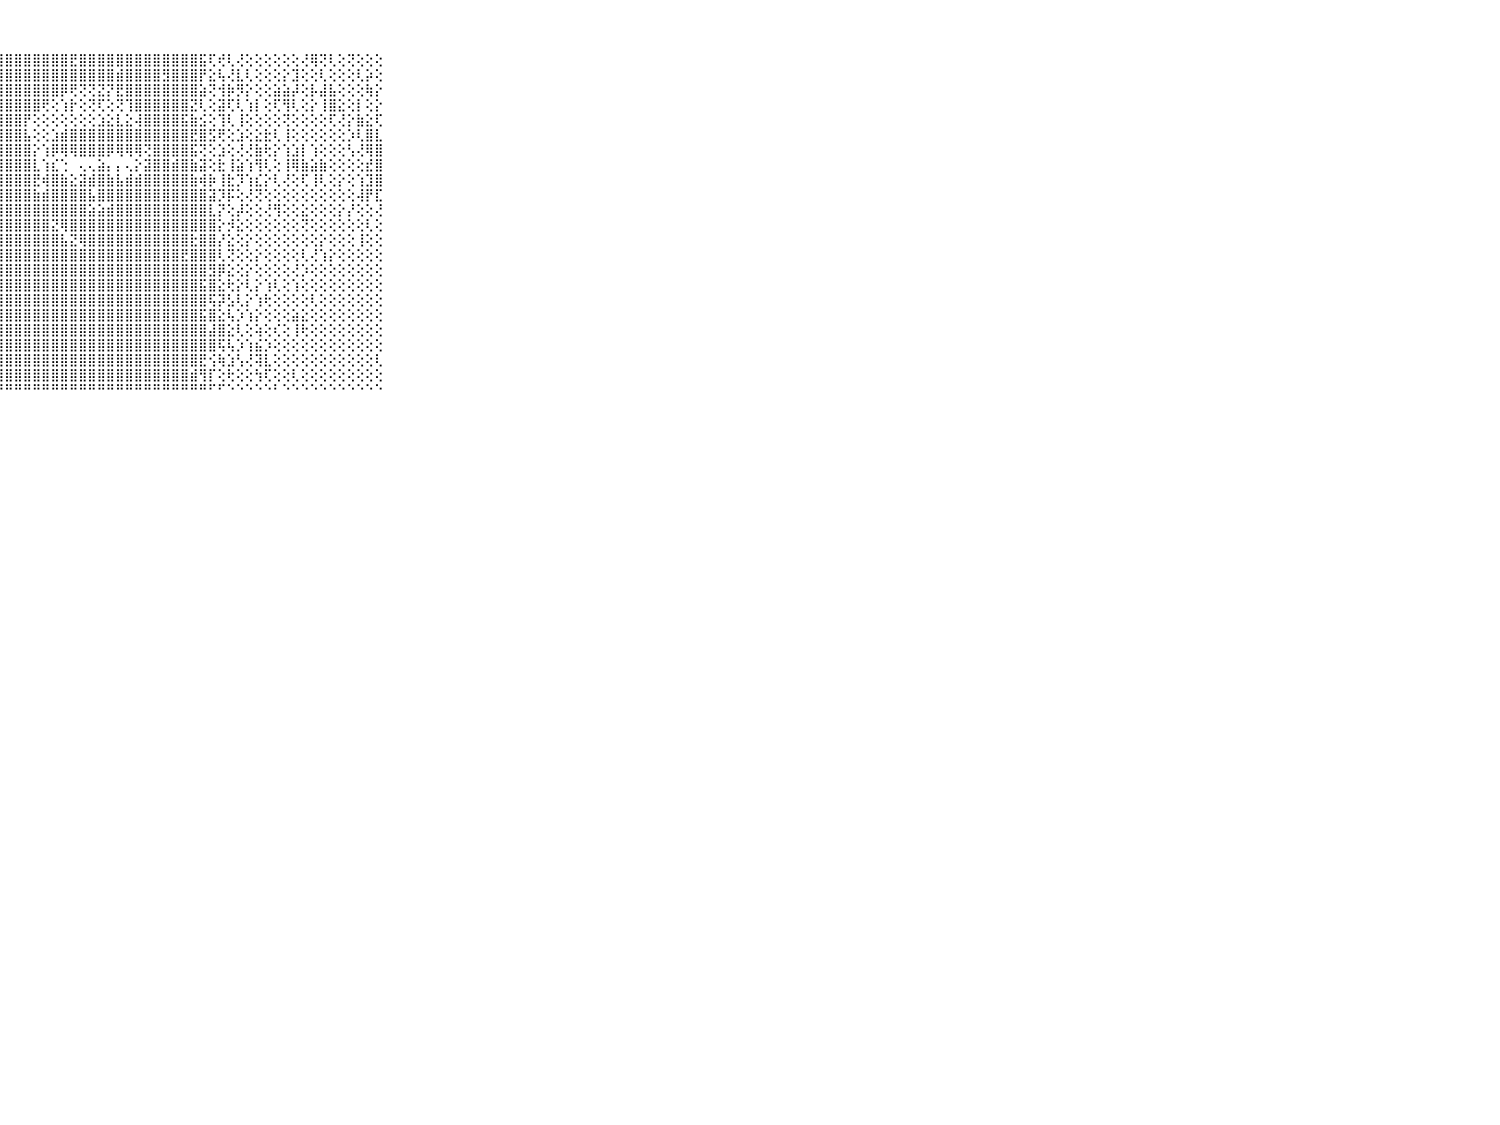

⠀⠀⠀⠀⠀⠀⠀⠀⠀⠀⠀⣿⣿⣿⣿⣿⣿⣿⣿⣿⣿⣿⣿⣿⣿⣿⣿⣿⣿⣿⣿⣿⣿⣿⣿⣟⣿⣿⣿⣿⣿⣿⣿⣿⣿⣿⣿⣿⣿⣯⢏⢞⢇⢜⢕⢕⢕⢕⢕⢕⢜⢿⢝⢇⢕⢝⢕⢕⢕⠀⠀⠀⠀⠀⠀⠀⠀⠀⠀⠀⠀
⠀⠀⠀⠀⠀⠀⠀⠀⠀⠀⠀⣿⣿⣿⣿⣿⣿⣿⣿⣿⣿⣿⣿⣿⣿⣿⣿⣿⣿⣿⣿⣿⣿⣿⣿⣿⣿⣿⣿⣿⣾⣿⣿⣿⣿⣻⣿⣿⣿⡟⣕⢧⢜⣇⢇⢕⢕⢕⡕⣹⢕⢕⢇⢕⢕⢕⢇⡵⢕⠀⠀⠀⠀⠀⠀⠀⠀⠀⠀⠀⠀
⠀⠀⠀⠀⠀⠀⠀⠀⠀⠀⠀⣿⣿⣿⣿⣿⣿⣿⣿⣿⣿⣿⣿⣿⣿⣿⣿⣿⣿⣿⣿⣿⣿⣿⡿⢟⢝⢝⣝⡝⣟⣿⣿⣿⣿⣿⣿⣿⣿⣵⢝⢺⡷⡻⡕⢕⢕⣵⣵⡼⢕⡧⣼⣧⢕⢕⢕⢷⡕⠀⠀⠀⠀⠀⠀⠀⠀⠀⠀⠀⠀
⠀⠀⠀⠀⠀⠀⠀⠀⠀⠀⠀⣿⣿⣿⣿⣿⣿⣿⣿⣿⣿⣿⣿⣿⣿⣿⣿⣿⣿⣿⣿⣿⢟⢕⢱⡗⢕⢝⢏⢕⢝⢹⣿⣿⣿⣿⣿⣿⣝⢇⢕⣽⢏⢇⢱⡇⢕⢏⢻⢇⢕⡕⢸⣿⣕⢕⡇⢕⡕⠀⠀⠀⠀⠀⠀⠀⠀⠀⠀⠀⠀
⠀⠀⠀⠀⠀⠀⠀⠀⠀⠀⠀⣿⣿⣿⣿⣿⣿⣿⣿⣿⣿⣿⣿⣿⣿⣿⣿⣿⣿⣿⡟⢕⢕⢕⢕⢕⢕⢕⣱⣕⣇⣕⢼⣿⣿⣿⣿⣯⣷⣪⢕⢹⢇⢸⢕⢕⢕⢕⢝⢕⢕⢕⢕⢏⢜⡕⣷⣕⢏⠀⠀⠀⠀⠀⠀⠀⠀⠀⠀⠀⠀
⠀⠀⠀⠀⠀⠀⠀⠀⠀⠀⠀⣿⣿⣿⣿⣿⣿⣿⣿⣿⣿⣿⣿⣿⣿⣿⣿⣿⣿⣿⣧⢕⢕⣱⣾⣿⣿⣿⣿⣿⣿⣿⣿⣿⣿⣿⣿⣿⣟⣿⣫⢟⢕⣱⢕⣕⣗⢇⢸⢕⢕⢕⢕⢕⢕⡱⢇⣿⣇⠀⠀⠀⠀⠀⠀⠀⠀⠀⠀⠀⠀
⠀⠀⠀⠀⠀⠀⠀⠀⠀⠀⠀⣿⣿⣿⣿⣿⣿⣿⣿⣿⣿⣿⣿⣿⣿⣿⣿⣿⣿⣿⣿⡕⢱⡿⢿⢿⣿⣿⣿⡿⢿⢿⢿⢝⣿⣿⣿⣿⣯⢝⢕⣱⢕⢜⢜⣷⢗⡕⢱⣱⡇⢱⢕⢕⢕⢣⢜⢿⣿⠀⠀⠀⠀⠀⠀⠀⠀⠀⠀⠀⠀
⠀⠀⠀⠀⠀⠀⠀⠀⠀⠀⠀⣿⣿⣿⣿⣿⣿⣿⣿⣿⣿⣿⣿⣿⣿⣿⣿⣿⣿⣿⣿⣇⢱⣎⢑⠀⢄⢄⣵⡄⡄⢄⡕⣽⣿⣿⣾⣿⣷⣽⢕⣗⢸⣵⢱⢻⢇⢕⢸⢿⣷⣵⣷⢕⢕⢕⢕⣞⣿⠀⠀⠀⠀⠀⠀⠀⠀⠀⠀⠀⠀
⠀⠀⠀⠀⠀⠀⠀⠀⠀⠀⠀⣿⣿⣿⣿⣿⣿⣿⣿⣿⣿⣿⣿⣿⣿⣿⣿⣿⣿⣿⣿⣟⢾⣿⣷⣕⣽⣾⣿⣷⣧⣾⣾⣿⣿⣿⣿⣿⣷⢾⡷⢸⣗⡹⢱⣎⡕⢇⢜⢕⢏⢸⢇⢕⡕⢕⢱⣹⣿⠀⠀⠀⠀⠀⠀⠀⠀⠀⠀⠀⠀
⠀⠀⠀⠀⠀⠀⠀⠀⠀⠀⠀⣿⣿⣿⣿⣿⣿⣿⣿⣿⣿⣿⣿⣿⣿⣿⣿⣿⣿⣿⣿⣷⣾⣿⣿⣿⣿⣧⣿⣿⣿⣿⣿⣿⣿⣿⣿⣿⣿⣿⣽⡹⡯⢕⢜⢝⢕⢕⢕⢕⢕⢕⢕⢕⢕⢕⢼⡟⣏⠀⠀⠀⠀⠀⠀⠀⠀⠀⠀⠀⠀
⠀⠀⠀⠀⠀⠀⠀⠀⠀⠀⠀⣿⣿⣿⣿⣿⣿⣿⣿⣿⣿⣿⣿⣿⣿⣿⣿⣿⣿⣿⣿⣿⣿⣿⣿⣿⣿⣵⣵⣾⣿⣿⣿⣿⣿⣿⣿⣿⣿⣿⣇⡝⢕⡼⢕⢕⢜⢻⢕⢕⣕⢕⢕⢕⡕⡜⢕⢕⢜⠀⠀⠀⠀⠀⠀⠀⠀⠀⠀⠀⠀
⠀⠀⠀⠀⠀⠀⠀⠀⠀⠀⠀⣿⣿⣿⣿⣿⣿⣿⣿⣿⣿⣿⣿⣿⣿⣿⣿⣿⣿⣿⣿⣿⣿⣝⢿⣿⣿⣿⣿⣿⣿⣿⣿⣿⣿⣿⣿⣿⣿⣿⣿⡕⡺⣕⢕⢕⢕⢕⢕⢕⢝⢕⢕⢕⢕⢕⢕⢇⢕⠀⠀⠀⠀⠀⠀⠀⠀⠀⠀⠀⠀
⠀⠀⠀⠀⠀⠀⠀⠀⠀⠀⠀⣿⣿⣿⣿⣿⣿⣿⣿⣿⣿⣿⣿⣿⣿⣿⣿⣿⣿⣿⣿⣿⣿⣿⣧⣝⢿⣿⣿⣿⣿⣿⣿⣿⣿⣿⣿⣿⣗⣿⣿⡜⣕⢕⡕⢕⢕⢕⢕⢕⢕⢕⡕⢕⢕⢕⢸⢕⢕⠀⠀⠀⠀⠀⠀⠀⠀⠀⠀⠀⠀
⠀⠀⠀⠀⠀⠀⠀⠀⠀⠀⠀⣿⣿⣿⣿⣿⣿⣿⣿⣿⣿⣿⣿⣿⣿⣿⣿⣿⣿⣿⣿⣿⣿⣿⣿⣿⣿⣿⣿⣿⣿⣿⣿⣿⣿⣿⣿⣟⣿⣿⣿⢇⢝⢕⢕⡕⢕⢕⢕⢕⢇⢜⢱⡕⢕⢕⢕⢕⢕⠀⠀⠀⠀⠀⠀⠀⠀⠀⠀⠀⠀
⠀⠀⠀⠀⠀⠀⠀⠀⠀⠀⠀⣿⣿⣿⣿⣿⣿⣿⣿⣿⣿⣿⣿⣿⣿⣿⣿⣿⣿⣿⣿⣿⣿⣿⣿⣿⣿⣿⣿⣿⣿⣿⣿⣿⣿⣿⣿⣿⣿⣿⣻⡿⣕⢕⡕⢕⢕⢕⢕⢜⡱⢕⢕⢕⢕⢕⢕⢕⢕⠀⠀⠀⠀⠀⠀⠀⠀⠀⠀⠀⠀
⠀⠀⠀⠀⠀⠀⠀⠀⠀⠀⠀⣿⣿⣿⣿⣿⣿⣿⣿⣿⣿⣿⣿⣿⣿⣿⣿⣿⣿⣿⣿⣿⣿⣿⣿⣿⣿⣿⣿⣿⣿⣿⣿⣿⣿⣿⣿⣿⣿⣯⣿⣕⢗⡕⢇⡕⢱⢇⢕⢱⢕⢕⢕⢕⢕⢕⢕⢕⢕⠀⠀⠀⠀⠀⠀⠀⠀⠀⠀⠀⠀
⠀⠀⠀⠀⠀⠀⠀⠀⠀⠀⠀⣿⣿⣿⣿⣿⣿⣿⣿⣿⣿⣿⣿⣿⣿⣿⣿⣿⣿⣿⣿⣿⣿⣿⣿⣿⣿⣿⣿⣿⣿⣿⣿⣿⣿⣿⣿⣿⣿⣿⢯⡽⣣⢇⡕⢱⢗⢕⢕⢕⢕⢇⢕⢕⢕⢕⢕⢕⢕⠀⠀⠀⠀⠀⠀⠀⠀⠀⠀⠀⠀
⠀⠀⠀⠀⠀⠀⠀⠀⠀⠀⠀⣿⣿⣿⣿⣿⣿⣿⣿⣿⣿⣿⣿⣿⣿⣿⣿⣿⣿⣿⣿⣿⣿⣿⣿⣿⣿⣿⣿⣿⣿⣿⣿⣿⣿⣿⣿⣿⣿⣯⣿⣕⢧⡱⢱⡕⢕⢕⢕⣵⣕⢕⢕⢕⢕⢕⢕⢕⢕⠀⠀⠀⠀⠀⠀⠀⠀⠀⠀⠀⠀
⠀⠀⠀⠀⠀⠀⠀⠀⠀⠀⠀⣿⣿⣿⣿⣿⣿⣿⣿⣿⣿⣿⣿⣿⣿⣿⣿⣿⣿⣿⣿⣿⣿⣿⣿⣿⣿⣿⣿⣿⣿⣿⣿⣿⣿⣿⣿⣿⣿⣿⣼⣿⣕⢇⢕⢵⢕⢎⢕⢸⢗⢕⢕⢕⢕⢕⢕⢕⢕⠀⠀⠀⠀⠀⠀⠀⠀⠀⠀⠀⠀
⠀⠀⠀⠀⠀⠀⠀⠀⠀⠀⠀⣿⣿⣿⣿⣿⣿⣿⣿⣿⣿⣿⣿⣿⣿⣿⣿⣿⣿⣿⣿⣿⣿⣿⣿⣿⣿⣿⣿⣿⣿⣿⣿⣿⣿⣿⣿⣿⣿⣿⣿⢯⢧⡱⢱⣮⡱⢕⢕⢕⢕⢕⢕⢕⢕⢕⢕⢕⢕⠀⠀⠀⠀⠀⠀⠀⠀⠀⠀⠀⠀
⠀⠀⠀⠀⠀⠀⠀⠀⠀⠀⠀⣿⣿⣿⣿⣿⣿⣿⣿⣿⣿⣿⣿⣿⣿⣿⣿⣿⣿⣿⣿⣿⣿⣿⣿⣿⣿⣿⣿⣿⣿⣿⣿⣿⣿⣿⣿⣿⣿⣟⢪⢷⣱⢣⢜⢽⣇⢕⢕⢕⢕⢕⢕⢕⢕⢕⢕⢕⢇⠀⠀⠀⠀⠀⠀⠀⠀⠀⠀⠀⠀
⠀⠀⠀⠀⠀⠀⠀⠀⠀⠀⠀⣿⣿⣿⣿⣿⣿⣿⣿⣿⣿⣿⣿⣿⣿⣿⣿⣿⣿⣿⣿⣿⣿⣿⣿⣿⣿⣿⣿⣿⣿⣿⣿⣿⣿⣿⣿⣿⣾⢻⡏⢕⢗⢕⢕⢳⢏⢕⢕⢇⢕⢕⢕⢕⢕⢕⢕⢕⢕⠀⠀⠀⠀⠀⠀⠀⠀⠀⠀⠀⠀
⠀⠀⠀⠀⠀⠀⠀⠀⠀⠀⠀⠛⠛⠛⠛⠛⠛⠛⠛⠛⠛⠛⠛⠛⠛⠛⠛⠛⠛⠛⠛⠛⠛⠛⠛⠛⠛⠛⠛⠛⠛⠛⠛⠛⠛⠛⠛⠛⠛⠛⠋⠋⠑⠑⠑⠑⠑⠃⠑⠑⠑⠑⠑⠑⠑⠑⠑⠑⠑⠀⠀⠀⠀⠀⠀⠀⠀⠀⠀⠀⠀